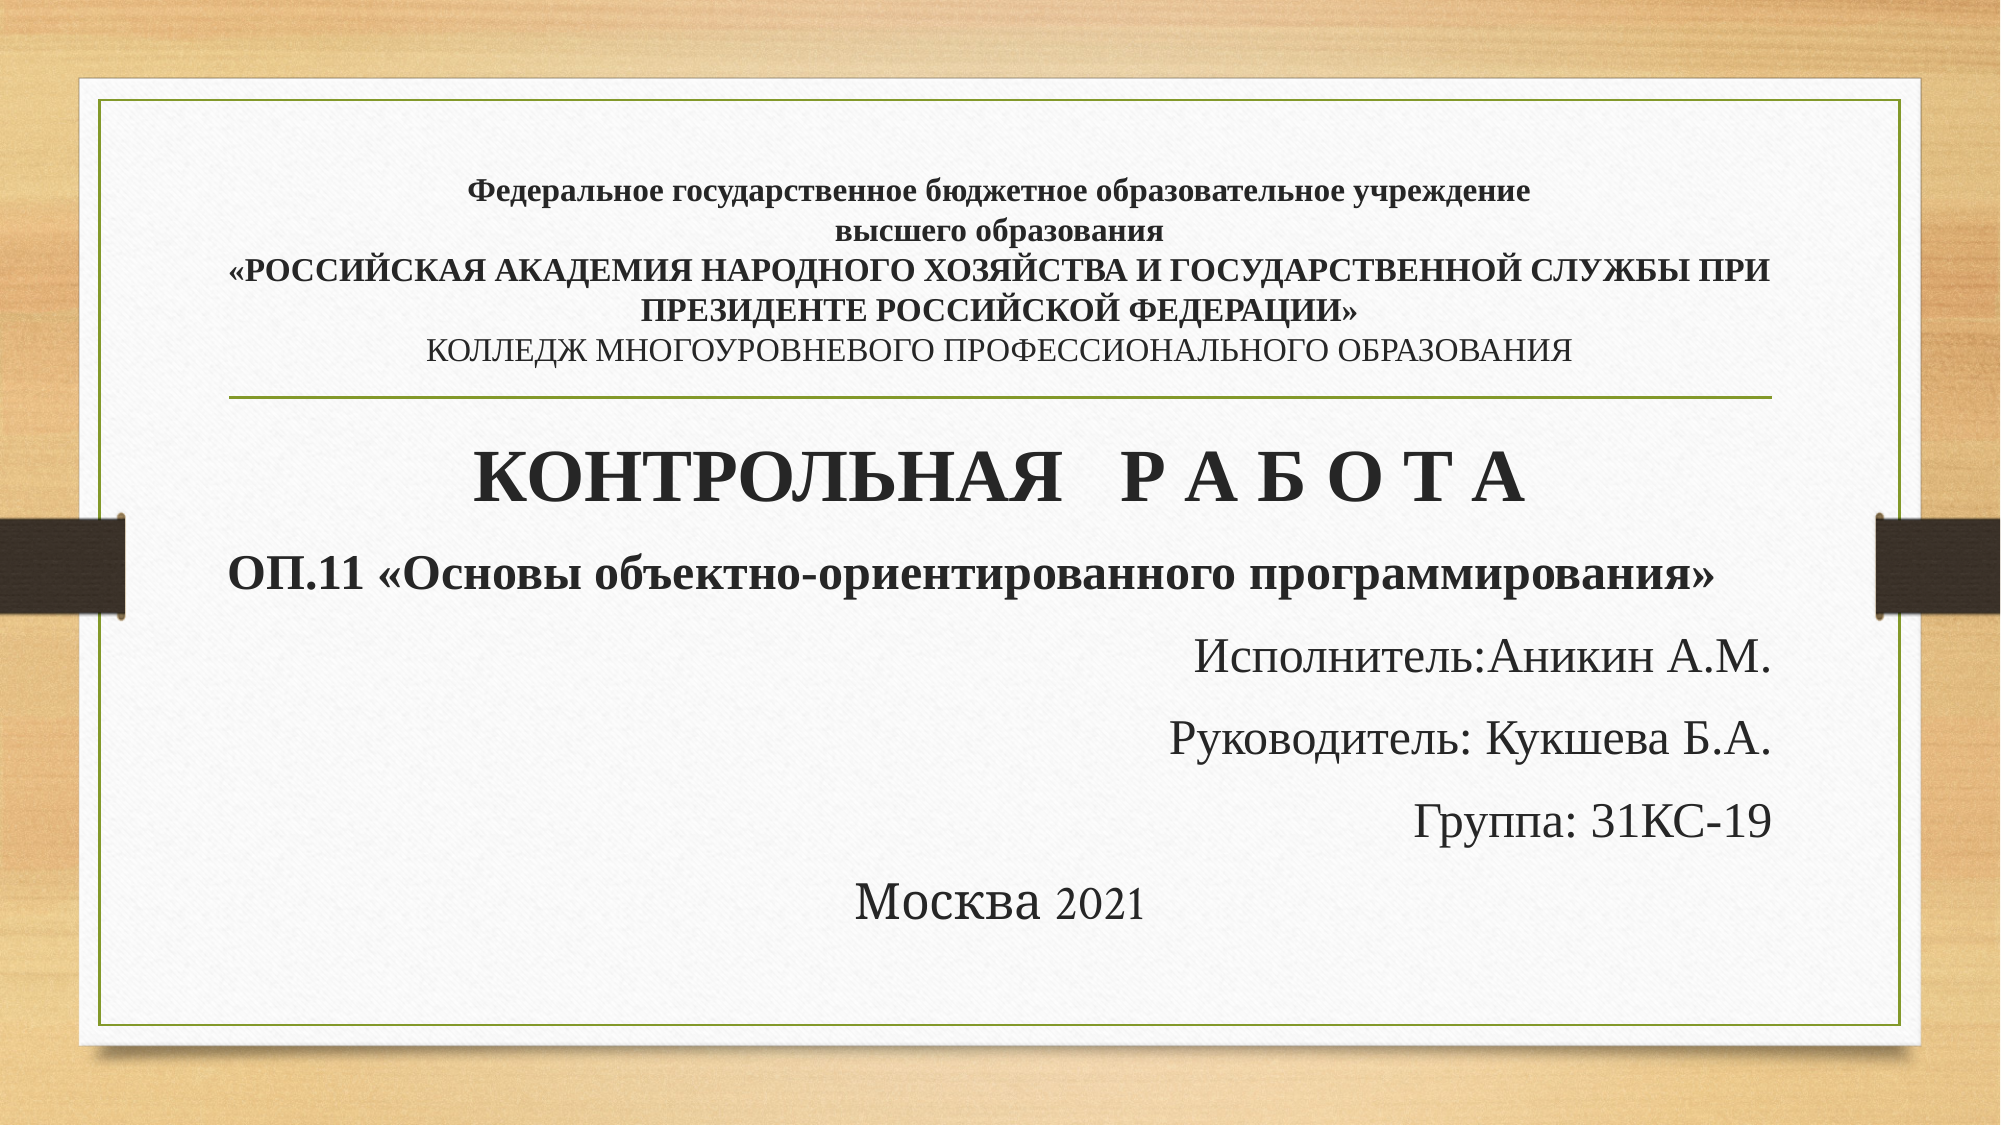

# Федеральное государственное бюджетное образовательное учреждение высшего образования «РОССИЙСКАЯ АКАДЕМИЯ НАРОДНОГО ХОЗЯЙСТВА И ГОСУДАРСТВЕННОЙ СЛУЖБЫ ПРИ ПРЕЗИДЕНТЕ РОССИЙСКОЙ ФЕДЕРАЦИИ» КОЛЛЕДЖ МНОГОУРОВНЕВОГО ПРОФЕССИОНАЛЬНОГО ОБРАЗОВАНИЯ
КОНТРОЛЬНАЯ   Р А Б О Т А
ОП.11 «Основы объектно-ориентированного программирования»
Исполнитель:Аникин А.М.
Руководитель: Кукшева Б.А.
Группа: 31КС-19
Москва 2021